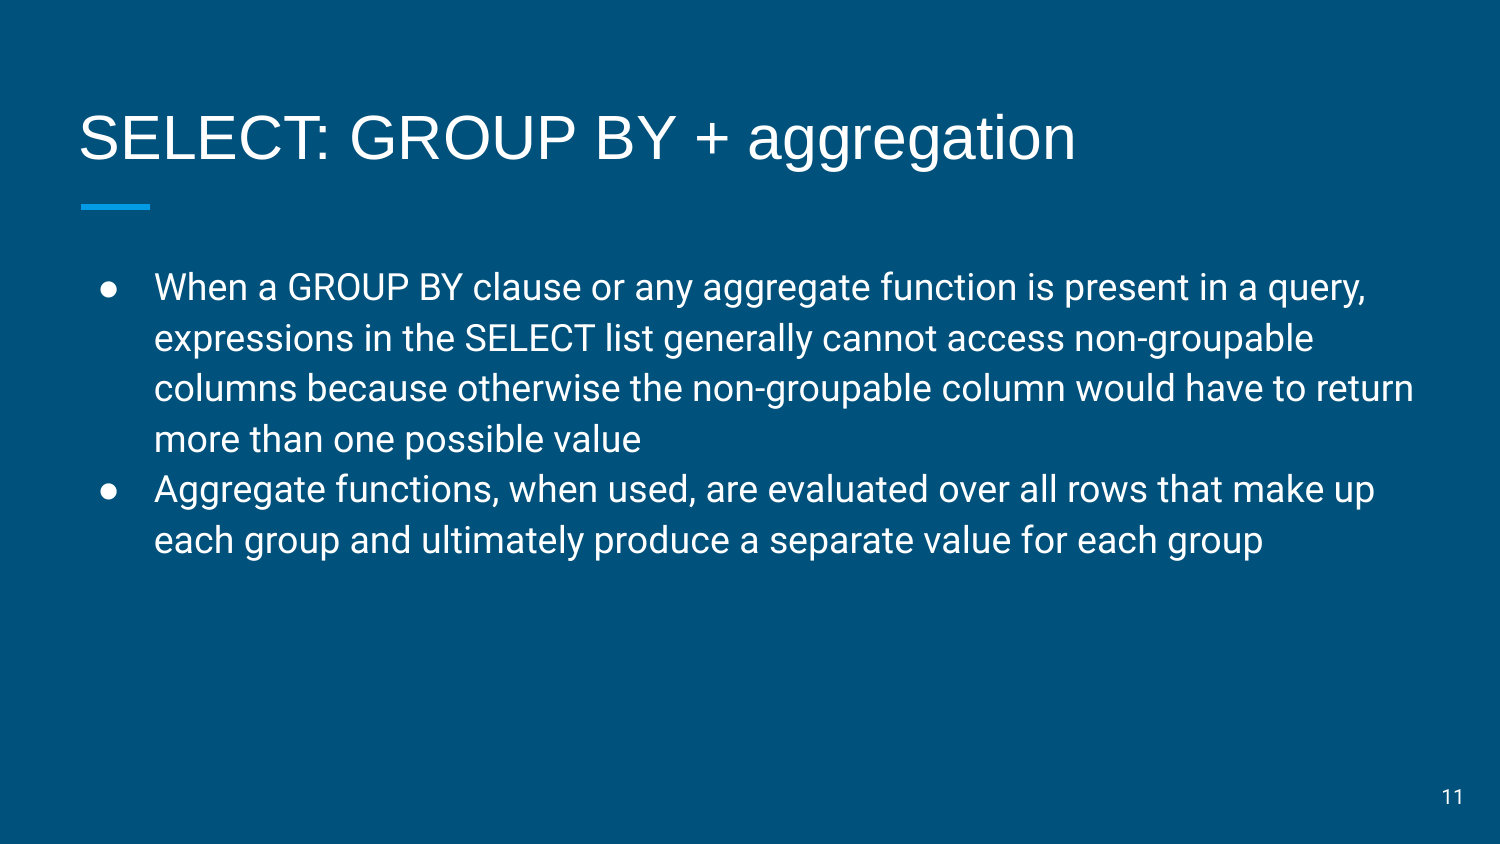

# SELECT: GROUP BY + aggregation
When a GROUP BY clause or any aggregate function is present in a query, expressions in the SELECT list generally cannot access non-groupable columns because otherwise the non-groupable column would have to return more than one possible value
Aggregate functions, when used, are evaluated over all rows that make up each group and ultimately produce a separate value for each group

11